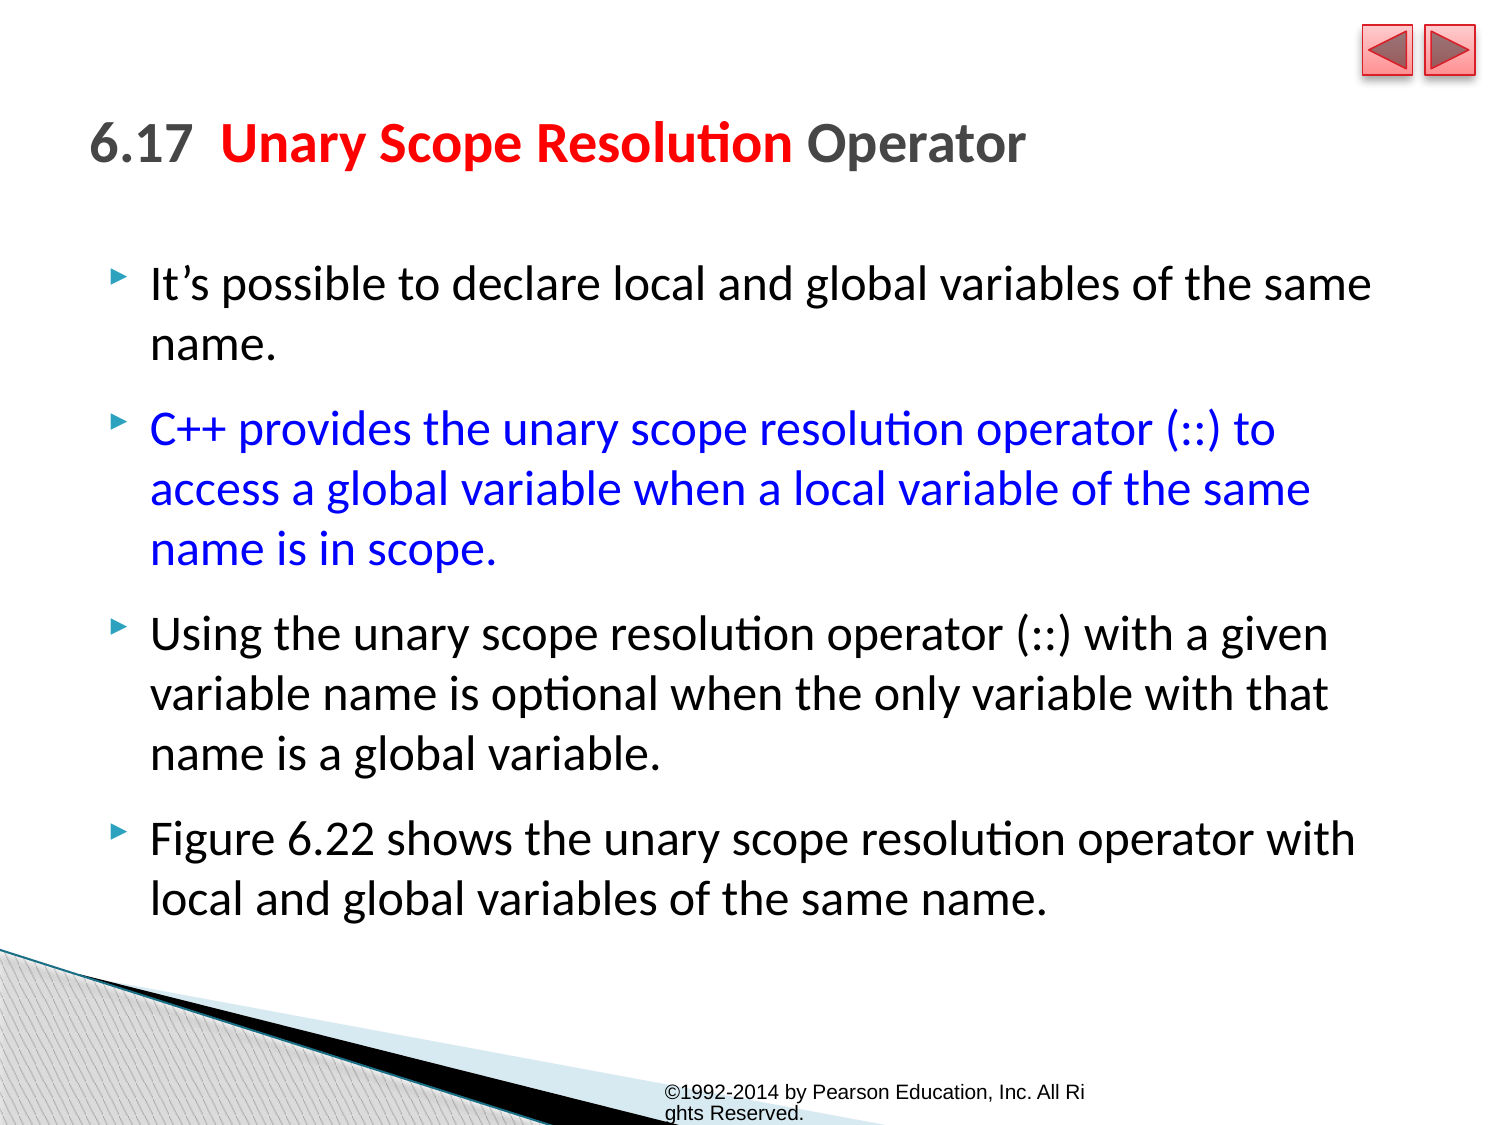

# 6.17  Unary Scope Resolution Operator
It’s possible to declare local and global variables of the same name.
C++ provides the unary scope resolution operator (::) to access a global variable when a local variable of the same name is in scope.
Using the unary scope resolution operator (::) with a given variable name is optional when the only variable with that name is a global variable.
Figure 6.22 shows the unary scope resolution operator with local and global variables of the same name.
©1992-2014 by Pearson Education, Inc. All Rights Reserved.